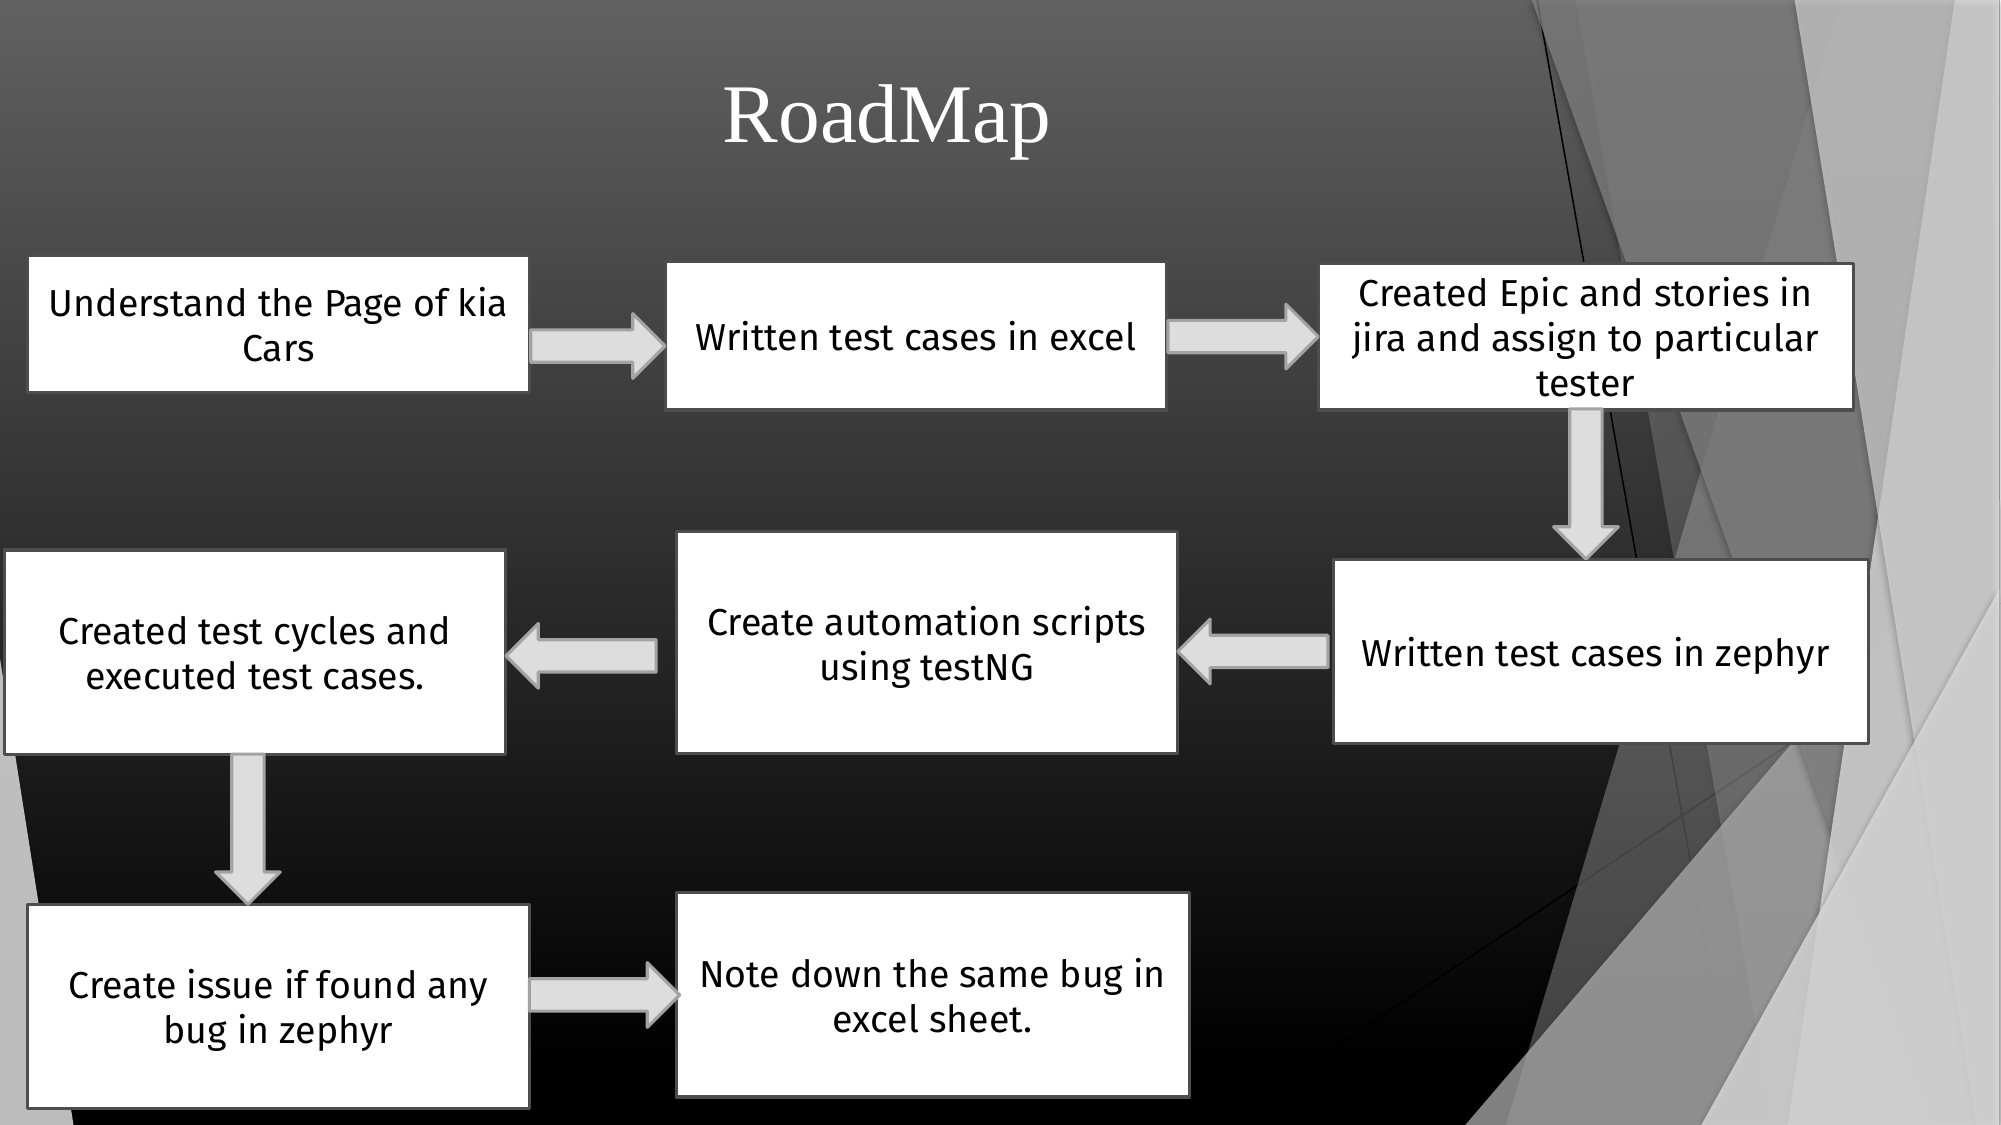

RoadMap
Understand the Page of kia Cars
Written test cases in excel
Created Epic and stories in jira and assign to particular tester

Create automation scripts using testNG
Created test cycles and executed test cases.
Written test cases in zephyr

Note down the same bug in excel sheet.
Create issue if found any bug in zephyr